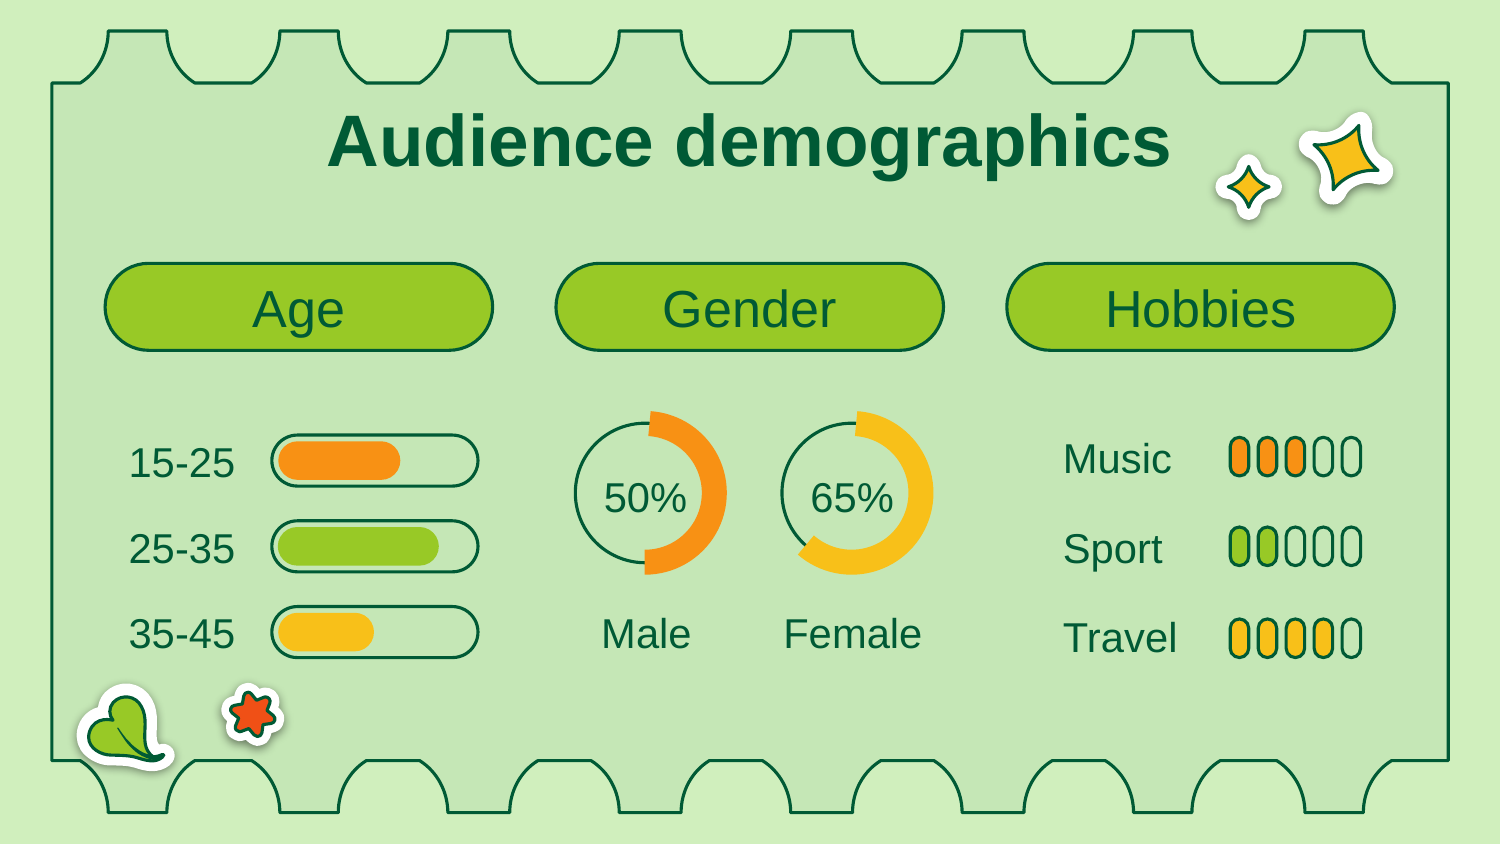

# Audience demographics

Age
Gender
Hobbies

Music
15-25

50%
65%

Sport
25-35

35-45

Female
Male
Travel